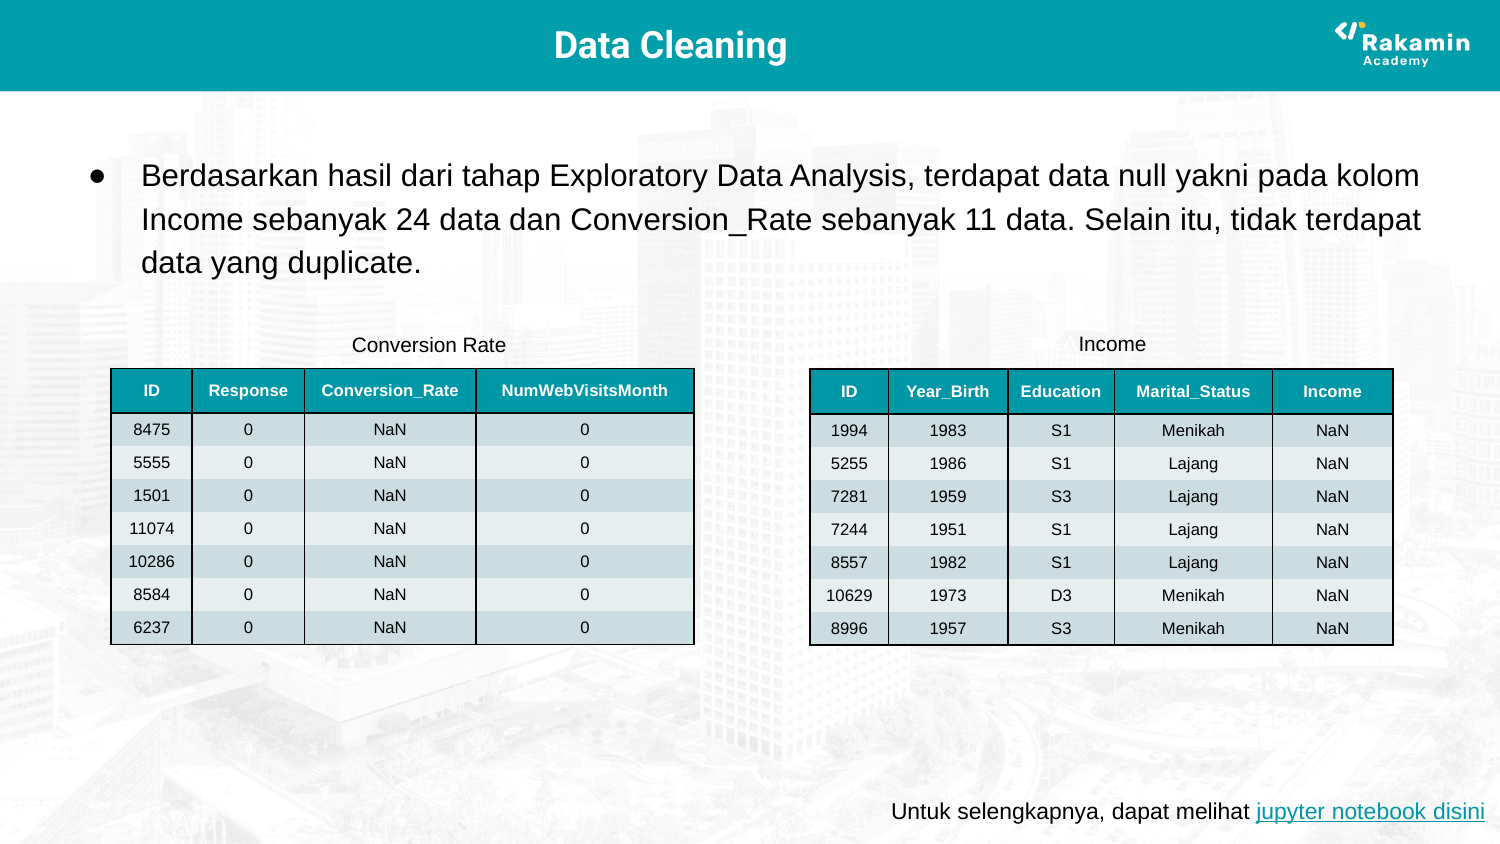

# Data Cleaning
Berdasarkan hasil dari tahap Exploratory Data Analysis, terdapat data null yakni pada kolom Income sebanyak 24 data dan Conversion_Rate sebanyak 11 data. Selain itu, tidak terdapat data yang duplicate.

Conversion Rate
Income
| ID | Response | Conversion\_Rate | NumWebVisitsMonth |
| --- | --- | --- | --- |
| 8475 | 0 | NaN | 0 |
| 5555 | 0 | NaN | 0 |
| 1501 | 0 | NaN | 0 |
| 11074 | 0 | NaN | 0 |
| 10286 | 0 | NaN | 0 |
| 8584 | 0 | NaN | 0 |
| 6237 | 0 | NaN | 0 |
| ID | Year\_Birth | Education | Marital\_Status | Income |
| --- | --- | --- | --- | --- |
| 1994 | 1983 | S1 | Menikah | NaN |
| 5255 | 1986 | S1 | Lajang | NaN |
| 7281 | 1959 | S3 | Lajang | NaN |
| 7244 | 1951 | S1 | Lajang | NaN |
| 8557 | 1982 | S1 | Lajang | NaN |
| 10629 | 1973 | D3 | Menikah | NaN |
| 8996 | 1957 | S3 | Menikah | NaN |
Untuk selengkapnya, dapat melihat jupyter notebook disini